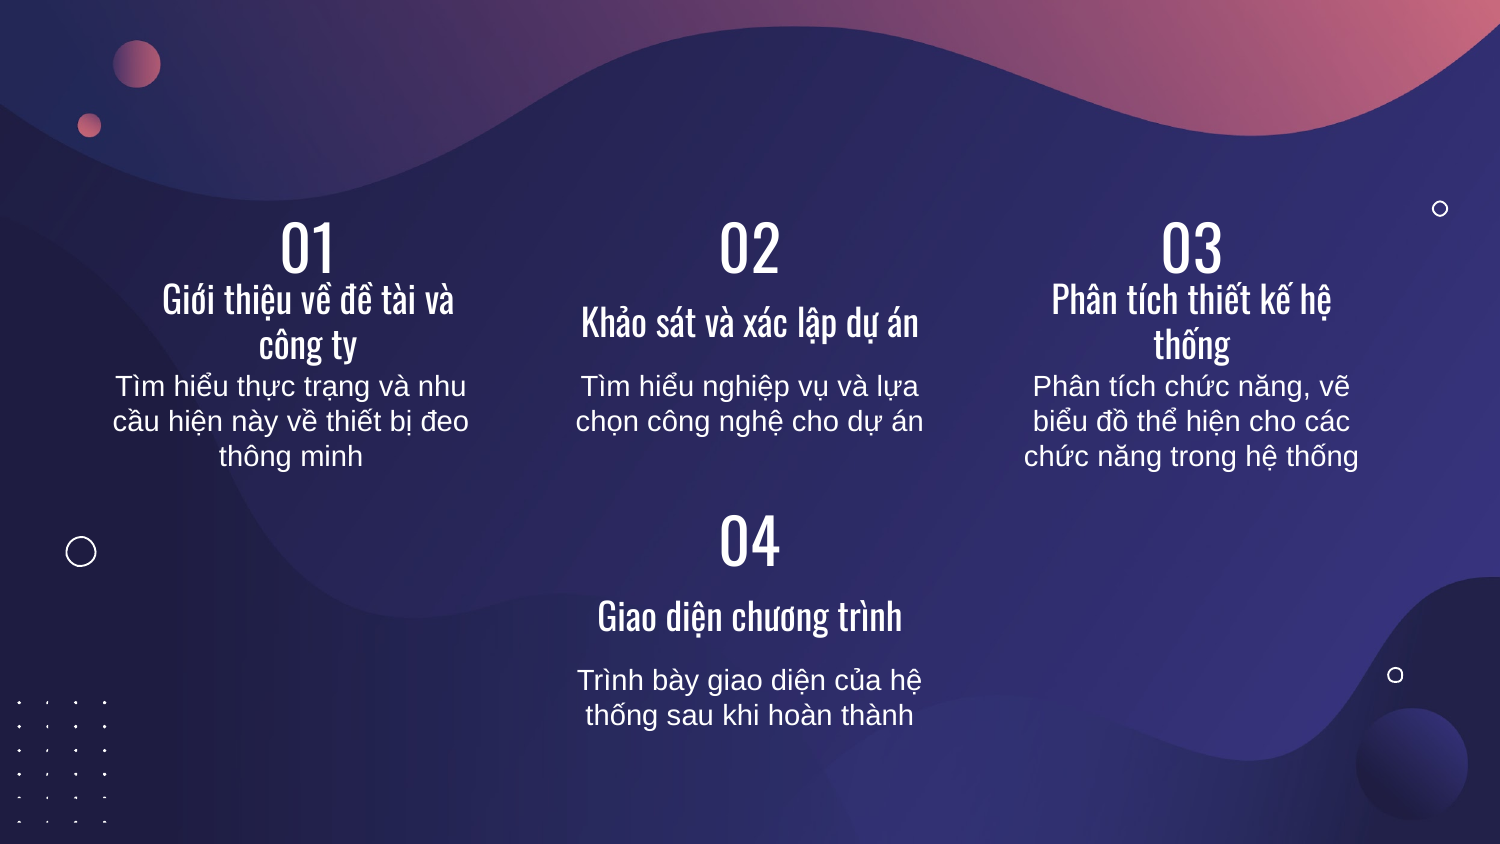

01
02
03
Giới thiệu về đề tài và công ty
Khảo sát và xác lập dự án
Phân tích thiết kế hệ thống
Tìm hiểu thực trạng và nhu cầu hiện này về thiết bị đeo thông minh
Tìm hiểu nghiệp vụ và lựa chọn công nghệ cho dự án
Phân tích chức năng, vẽ biểu đồ thể hiện cho các chức năng trong hệ thống
04
Giao diện chương trình
Trình bày giao diện của hệ thống sau khi hoàn thành